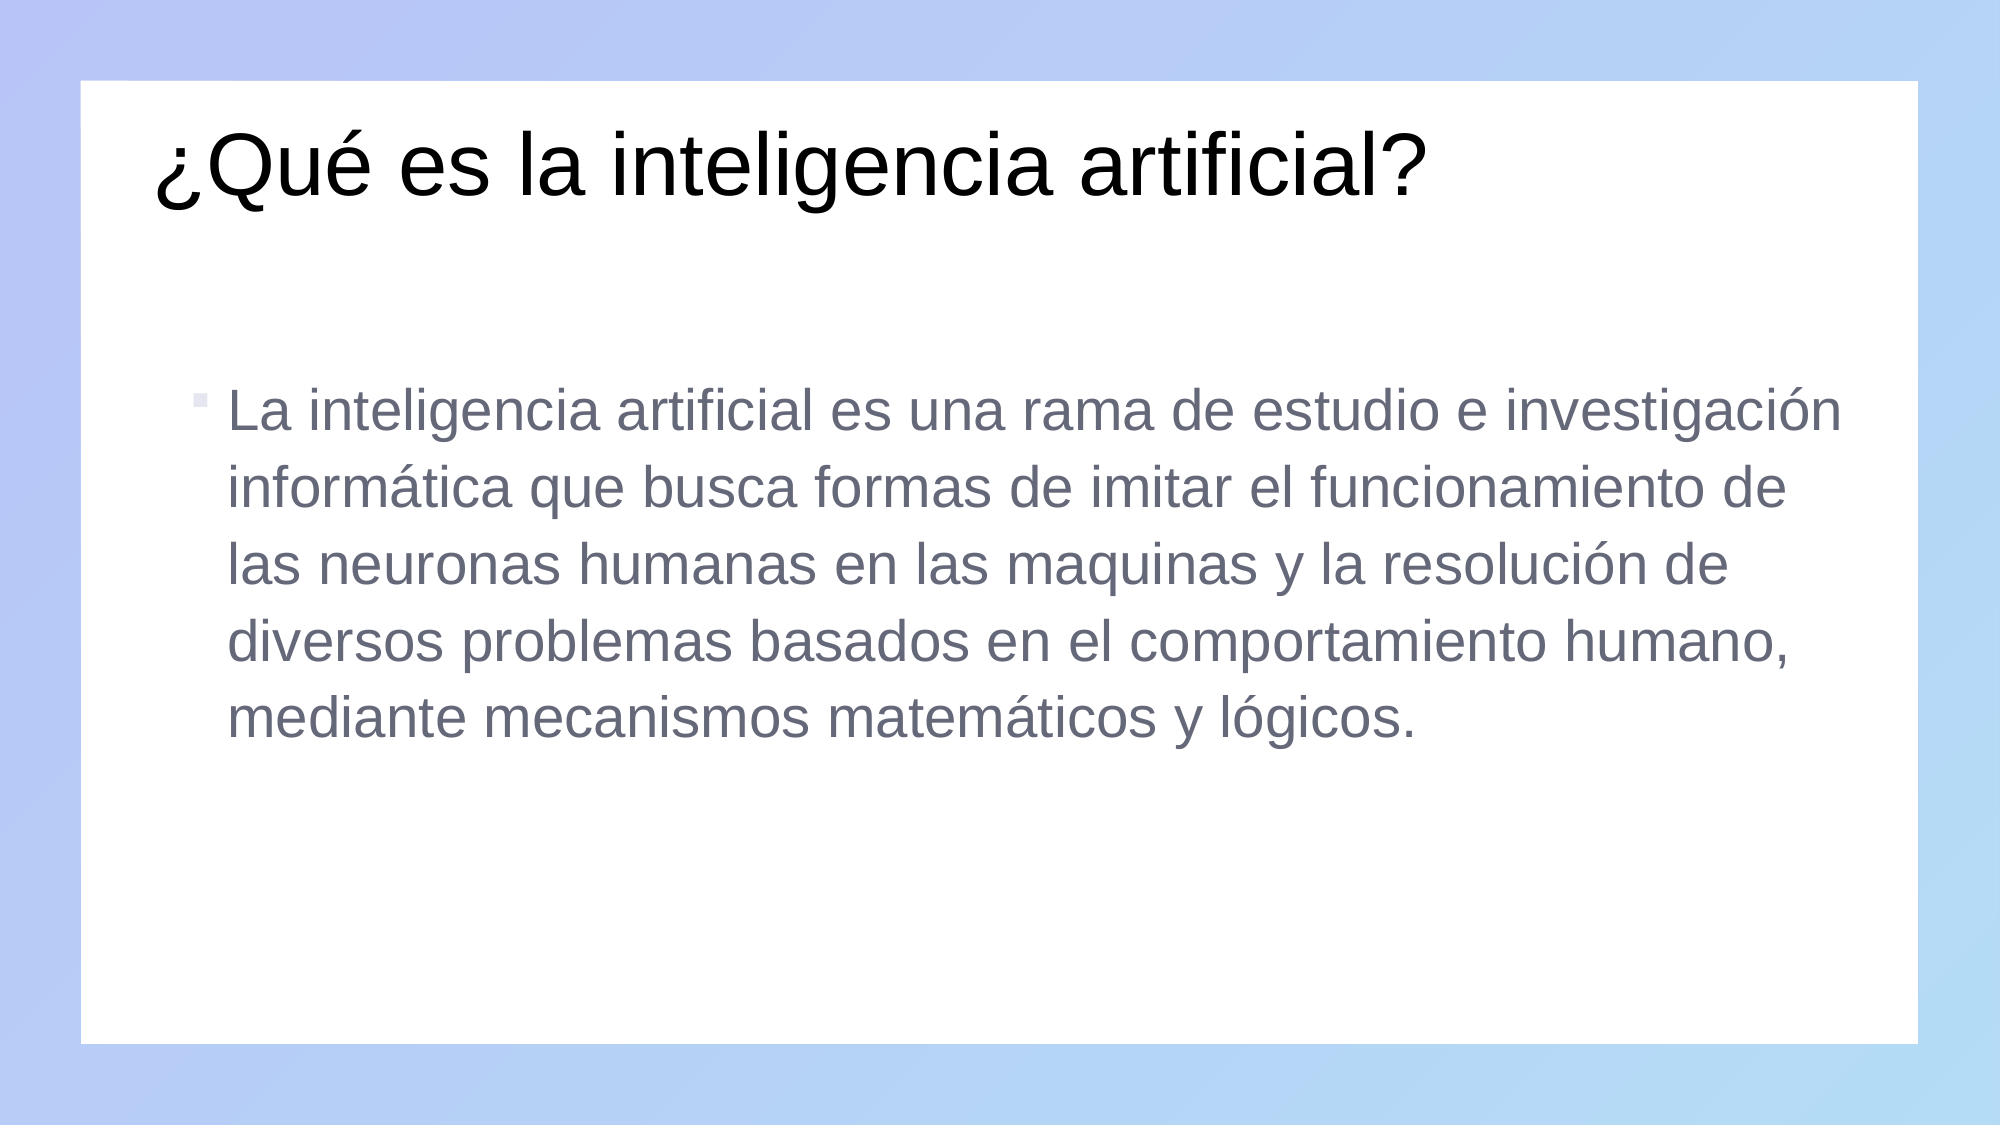

# ¿Qué es la inteligencia artificial?
La inteligencia artificial es una rama de estudio e investigación informática que busca formas de imitar el funcionamiento de las neuronas humanas en las maquinas y la resolución de diversos problemas basados en el comportamiento humano, mediante mecanismos matemáticos y lógicos.